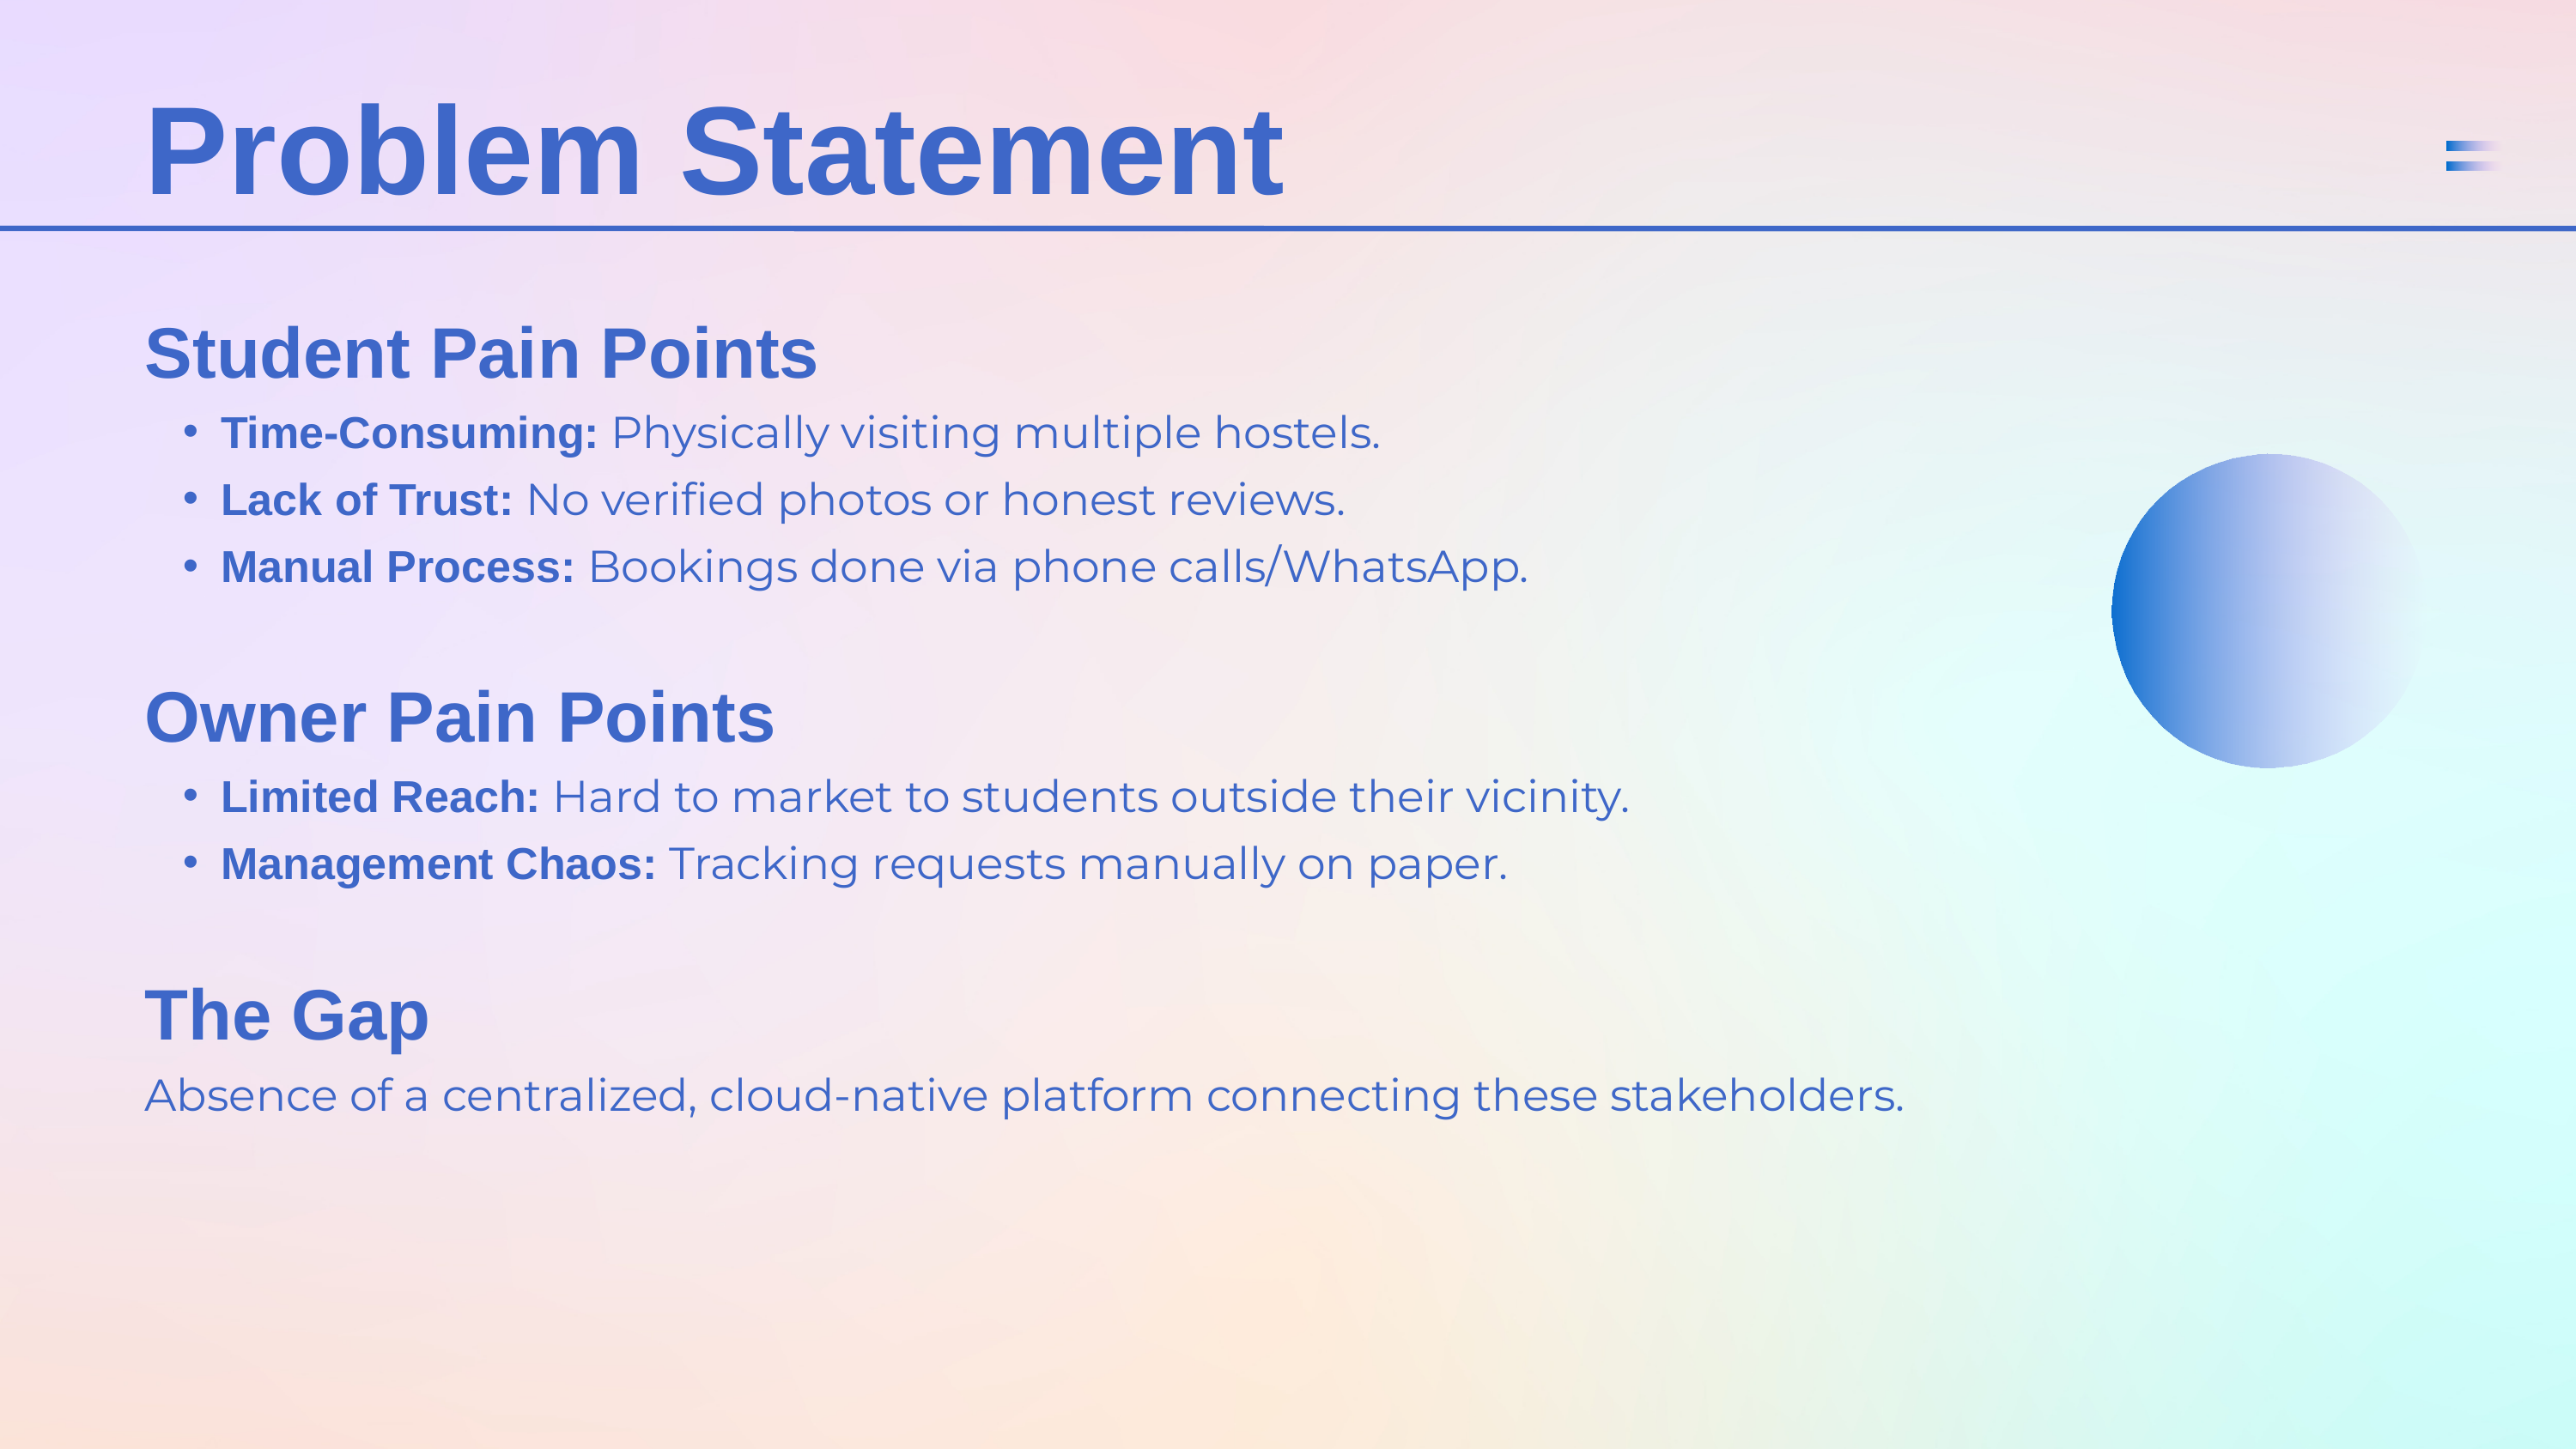

Problem Statement

Student Pain Points
Time-Consuming: Physically visiting multiple hostels.
Lack of Trust: No verified photos or honest reviews.
Manual Process: Bookings done via phone calls/WhatsApp.

Owner Pain Points
Limited Reach: Hard to market to students outside their vicinity.
Management Chaos: Tracking requests manually on paper.

The Gap
Absence of a centralized, cloud-native platform connecting these stakeholders.